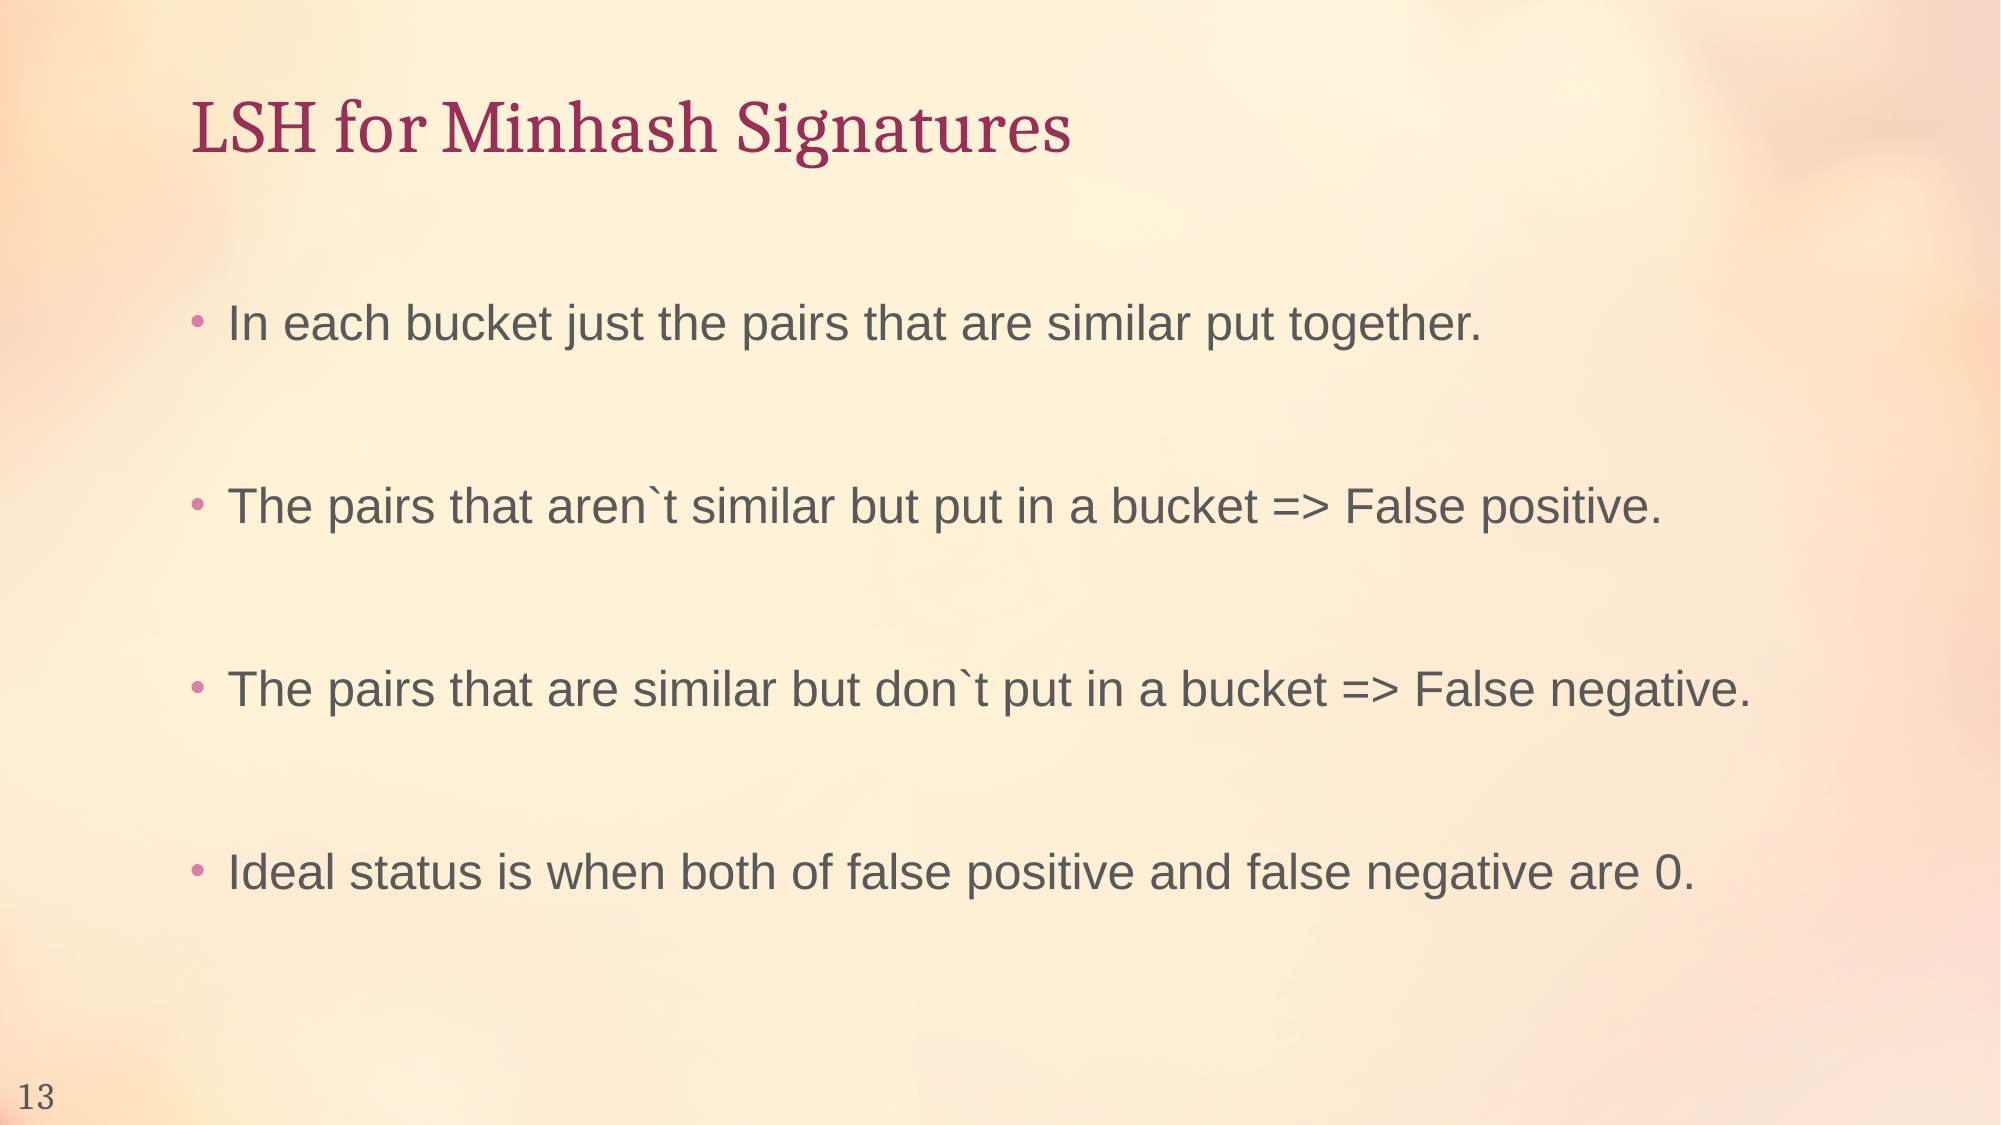

# LSH for Minhash Signatures
In each bucket just the pairs that are similar put together.

The pairs that aren`t similar but put in a bucket => False positive.

The pairs that are similar but don`t put in a bucket => False negative.

Ideal status is when both of false positive and false negative are 0.

13